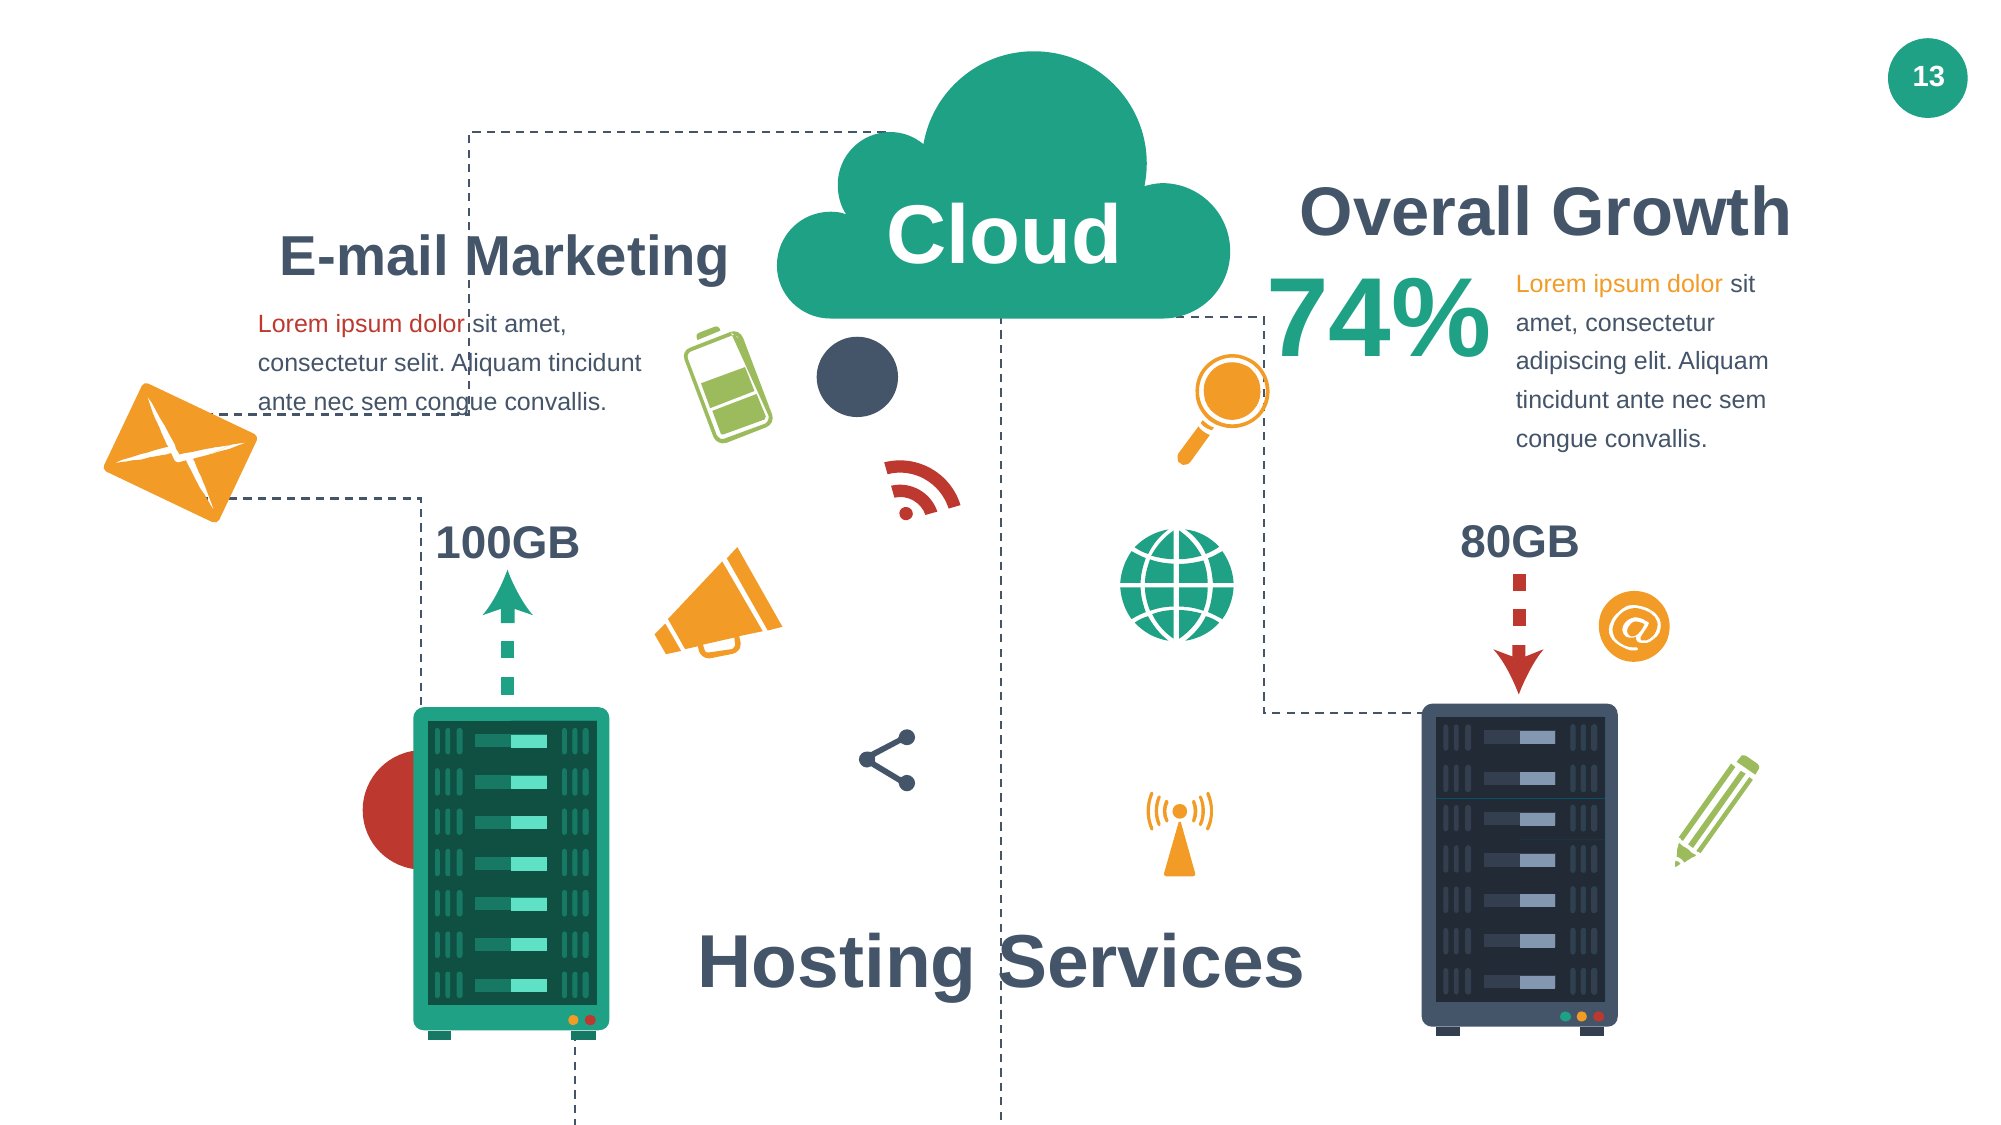

Cloud
Overall Growth
74%
Lorem ipsum dolor sit amet, consectetur adipiscing elit. Aliquam tincidunt ante nec sem congue convallis.
E-mail Marketing
Lorem ipsum dolor sit amet, consectetur selit. Aliquam tincidunt ante nec sem congue convallis.

80GB
100GB

Hosting Services